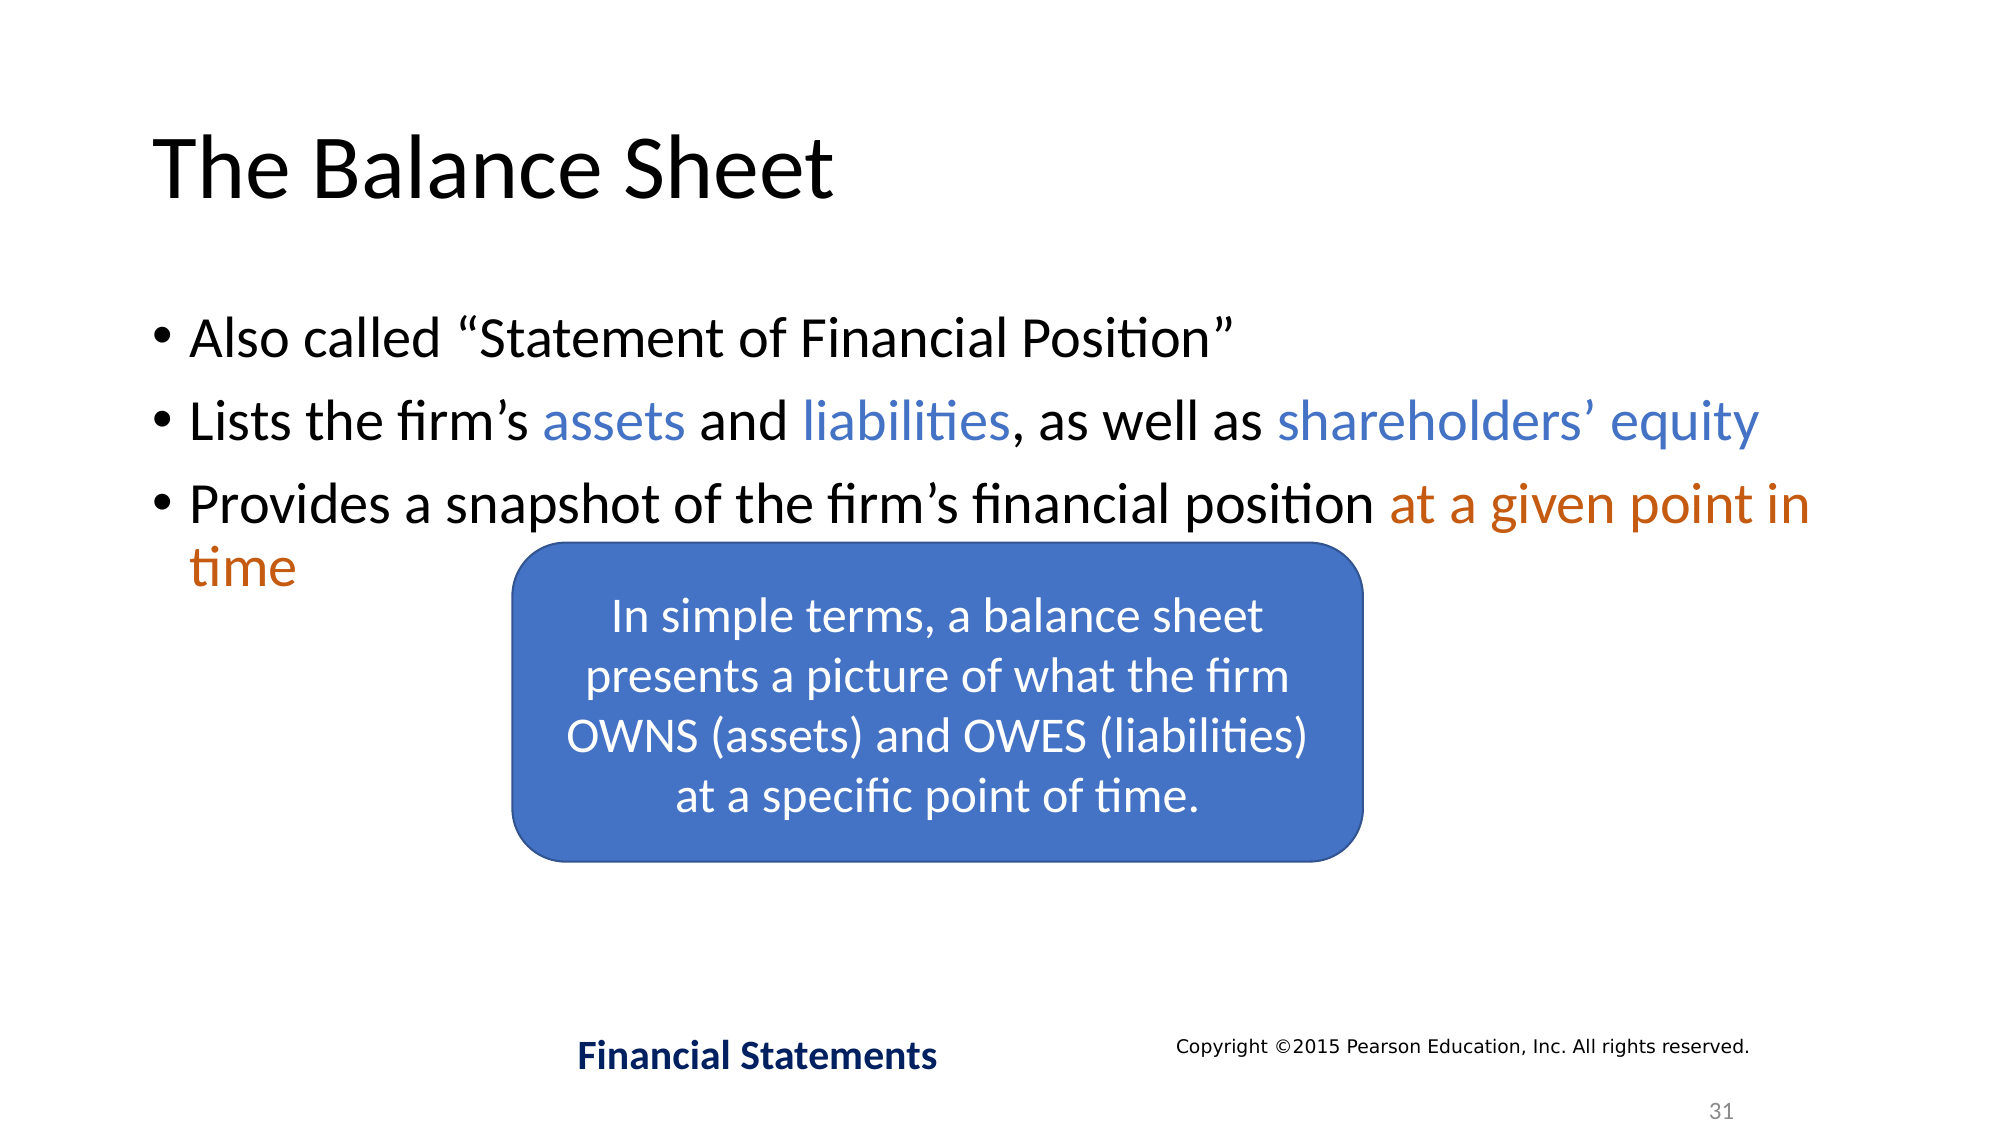

# The Balance Sheet
Also called “Statement of Financial Position”
Lists the firm’s assets and liabilities, as well as shareholders’ equity
Provides a snapshot of the firm’s financial position at a given point in time

In simple terms, a balance sheet presents a picture of what the firm OWNS (assets) and OWES (liabilities) at a specific point of time.
Financial Statements
Copyright ©2015 Pearson Education, Inc. All rights reserved.
31